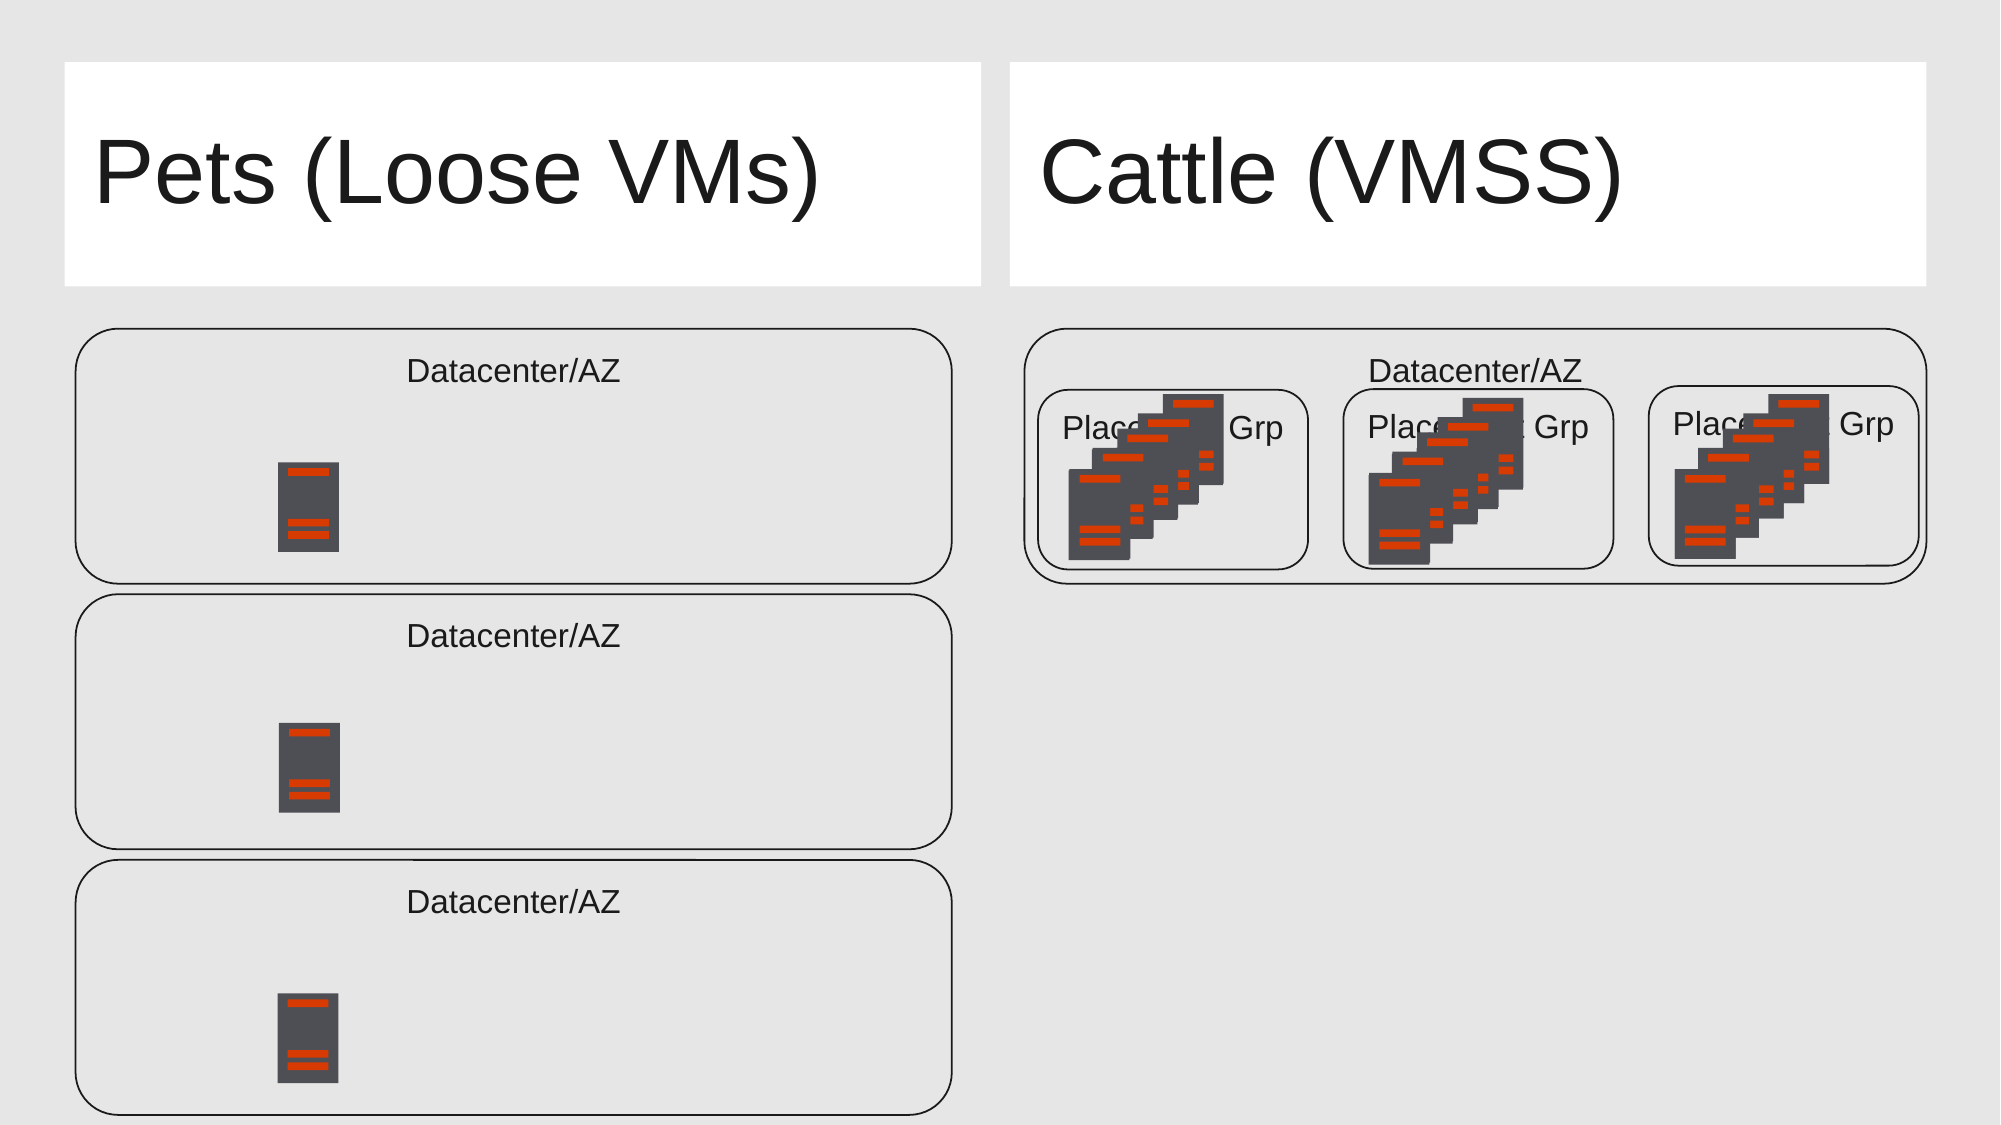

Pets (Loose VMs)
Cattle (VMSS)
Datacenter/AZ
Datacenter/AZ
Placement Grp

Placement Grp

Placement Grp

Datacenter/AZ

Datacenter/AZ